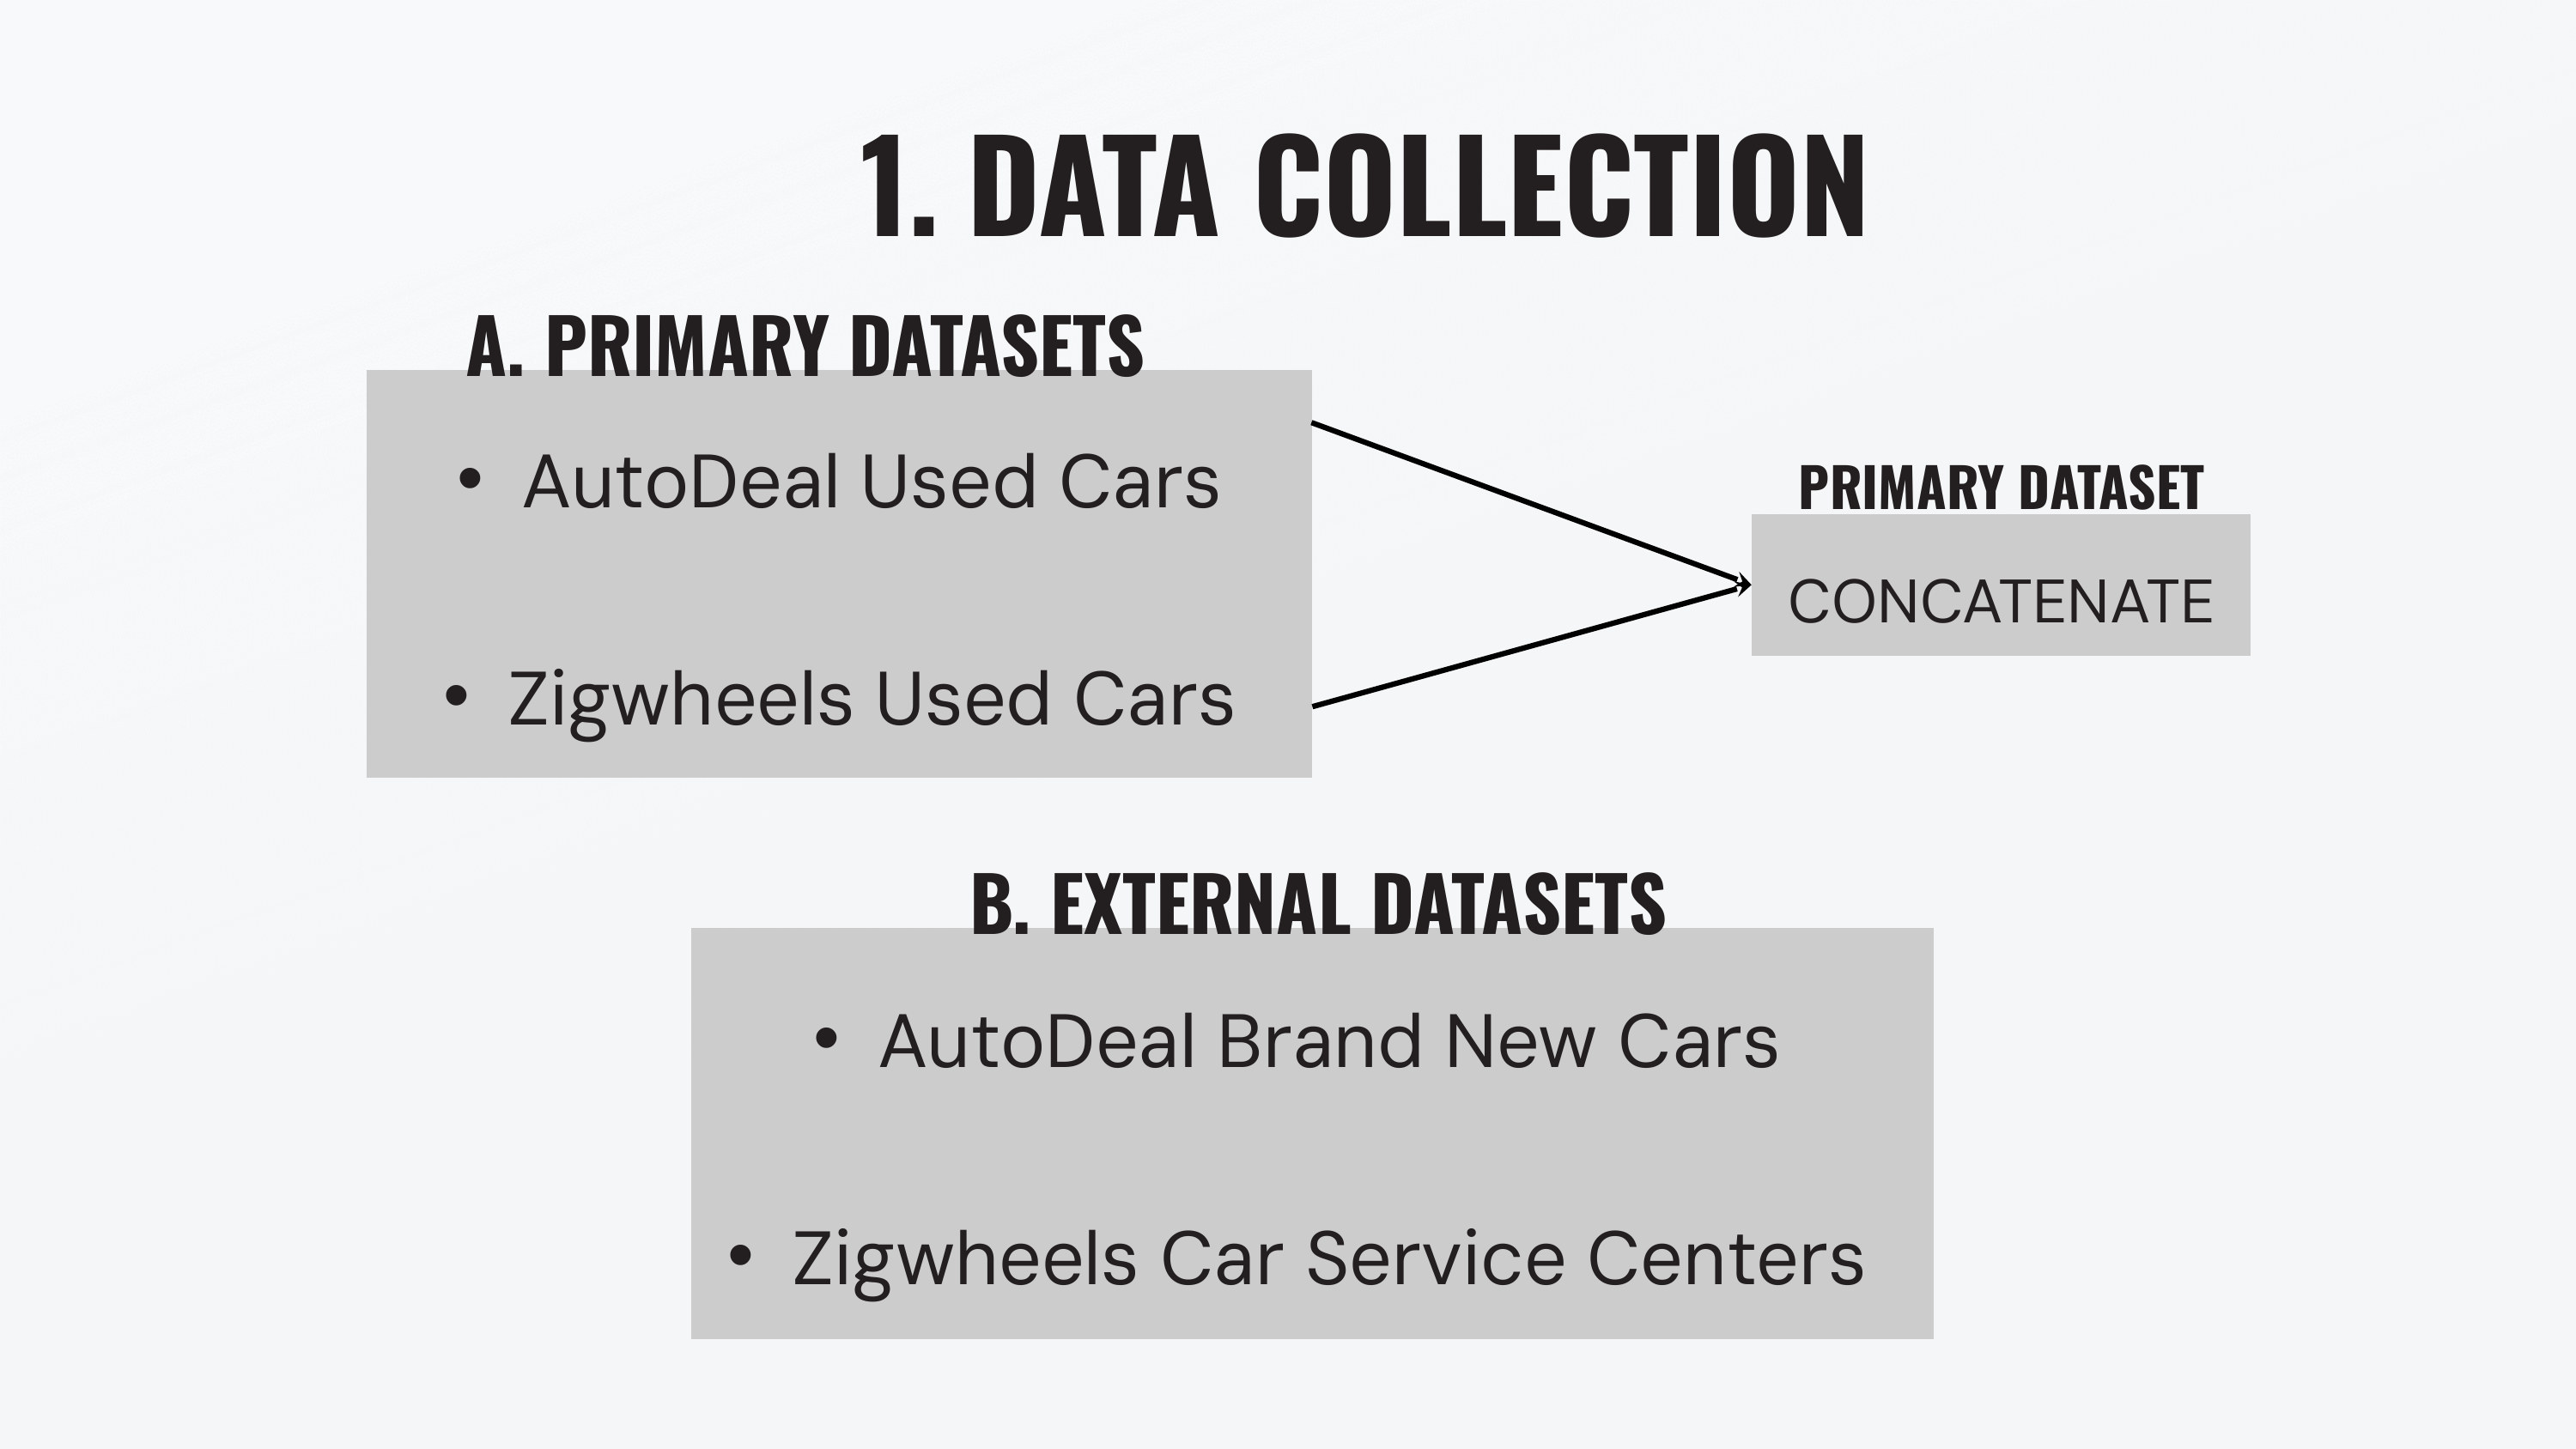

DATA COLLECTION
A. PRIMARY DATASETS

AutoDeal Used Cars

Zigwheels Used Cars
PRIMARY DATASET

CONCATENATE
B. EXTERNAL DATASETS

AutoDeal Brand New Cars

Zigwheels Car Service Centers